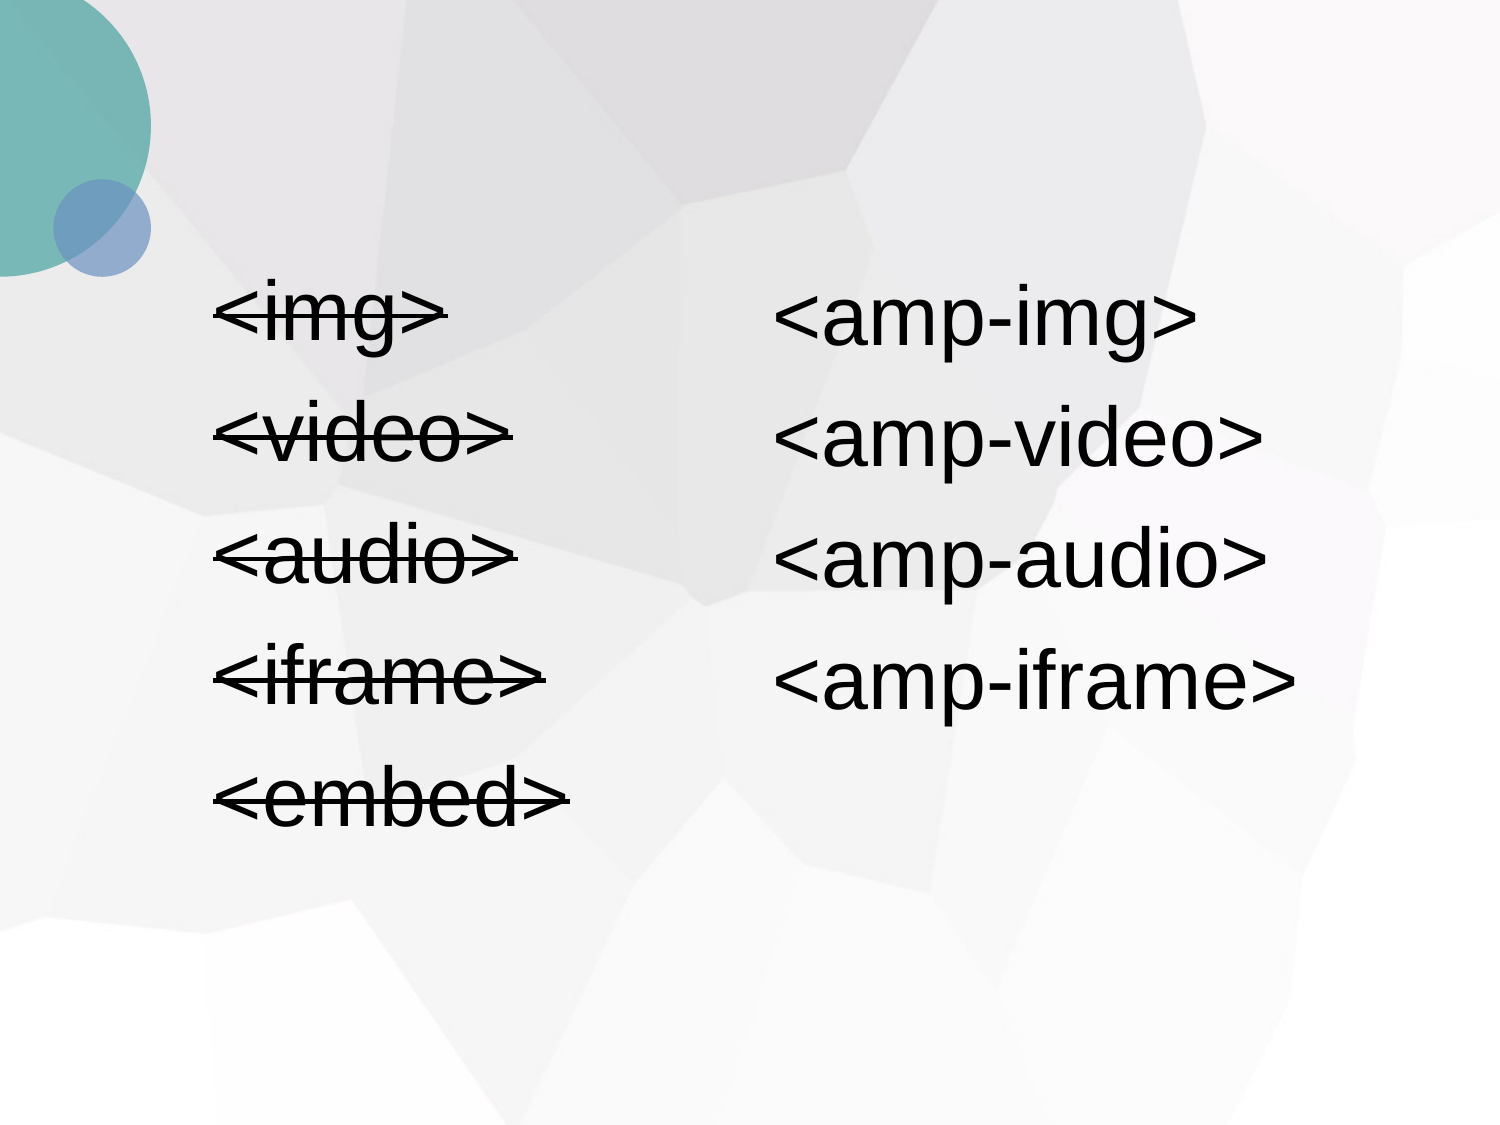

<img>
<video>
<audio>
<iframe>
<embed>
<amp-img>
<amp-video>
<amp-audio>
<amp-iframe>